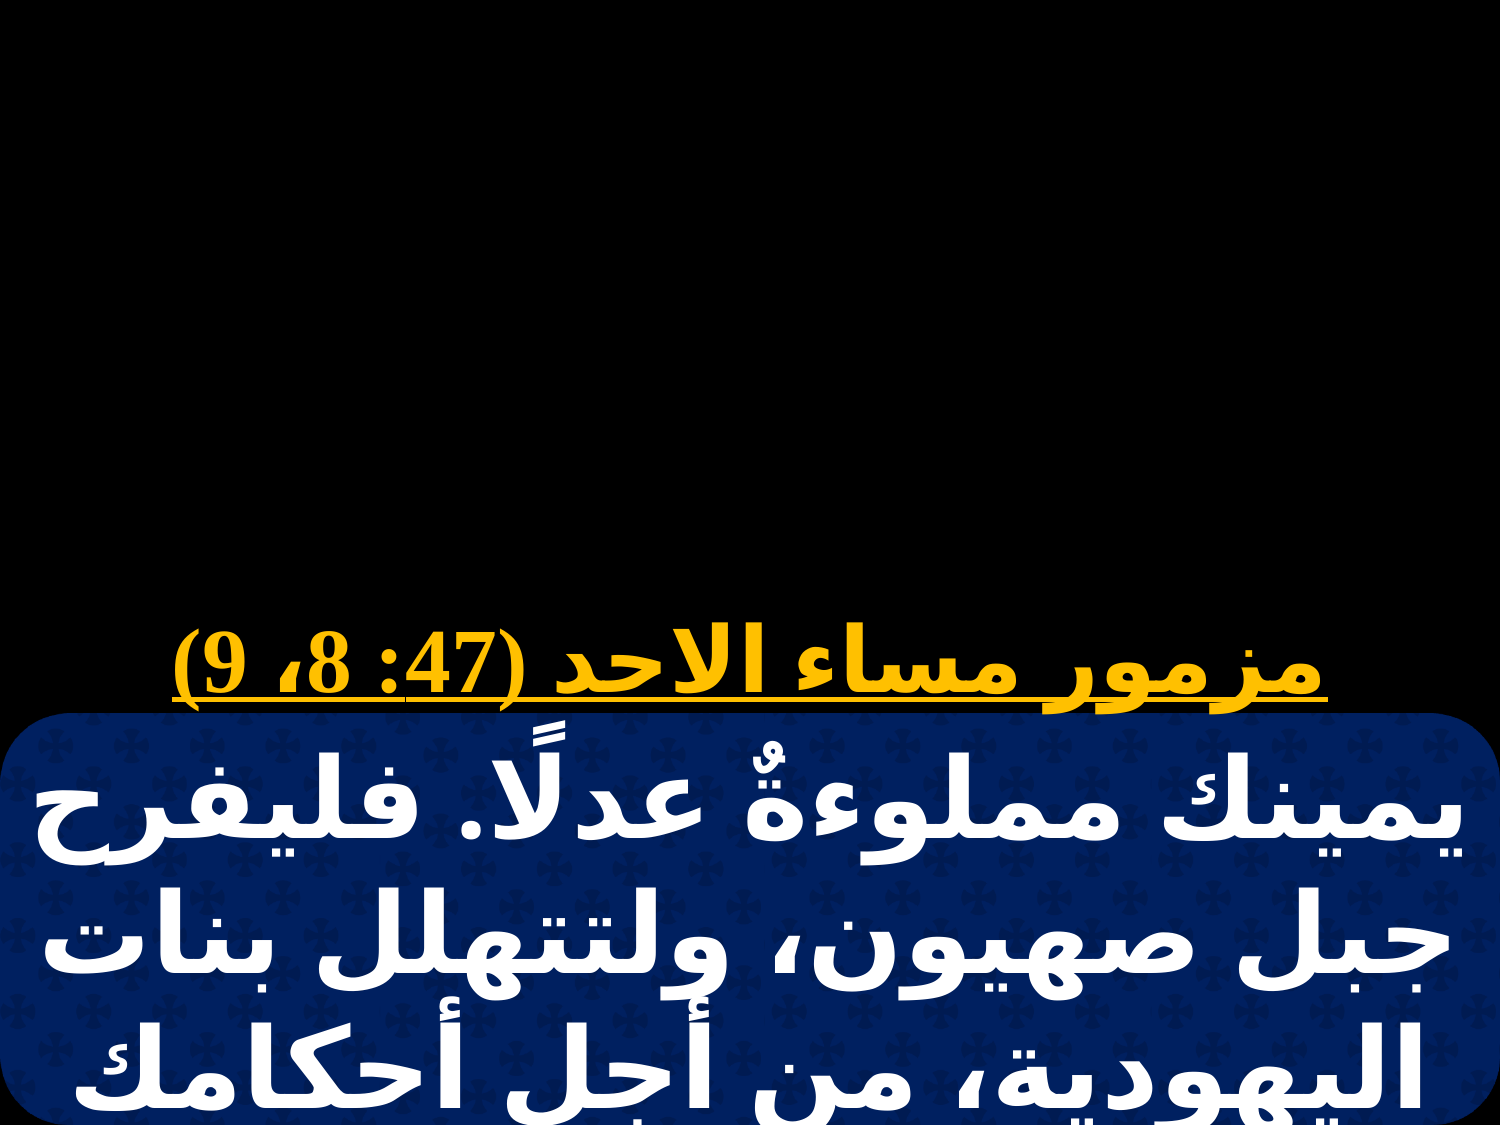

# مساء الاحد الأول
مزمور مساء الاحد (47: 8، 9)
يمينك مملوءةٌ عدلًا. فليفرح جبل صهيون، ولتتهلل بنات اليهودية، من أجل أحكامك يا رب.